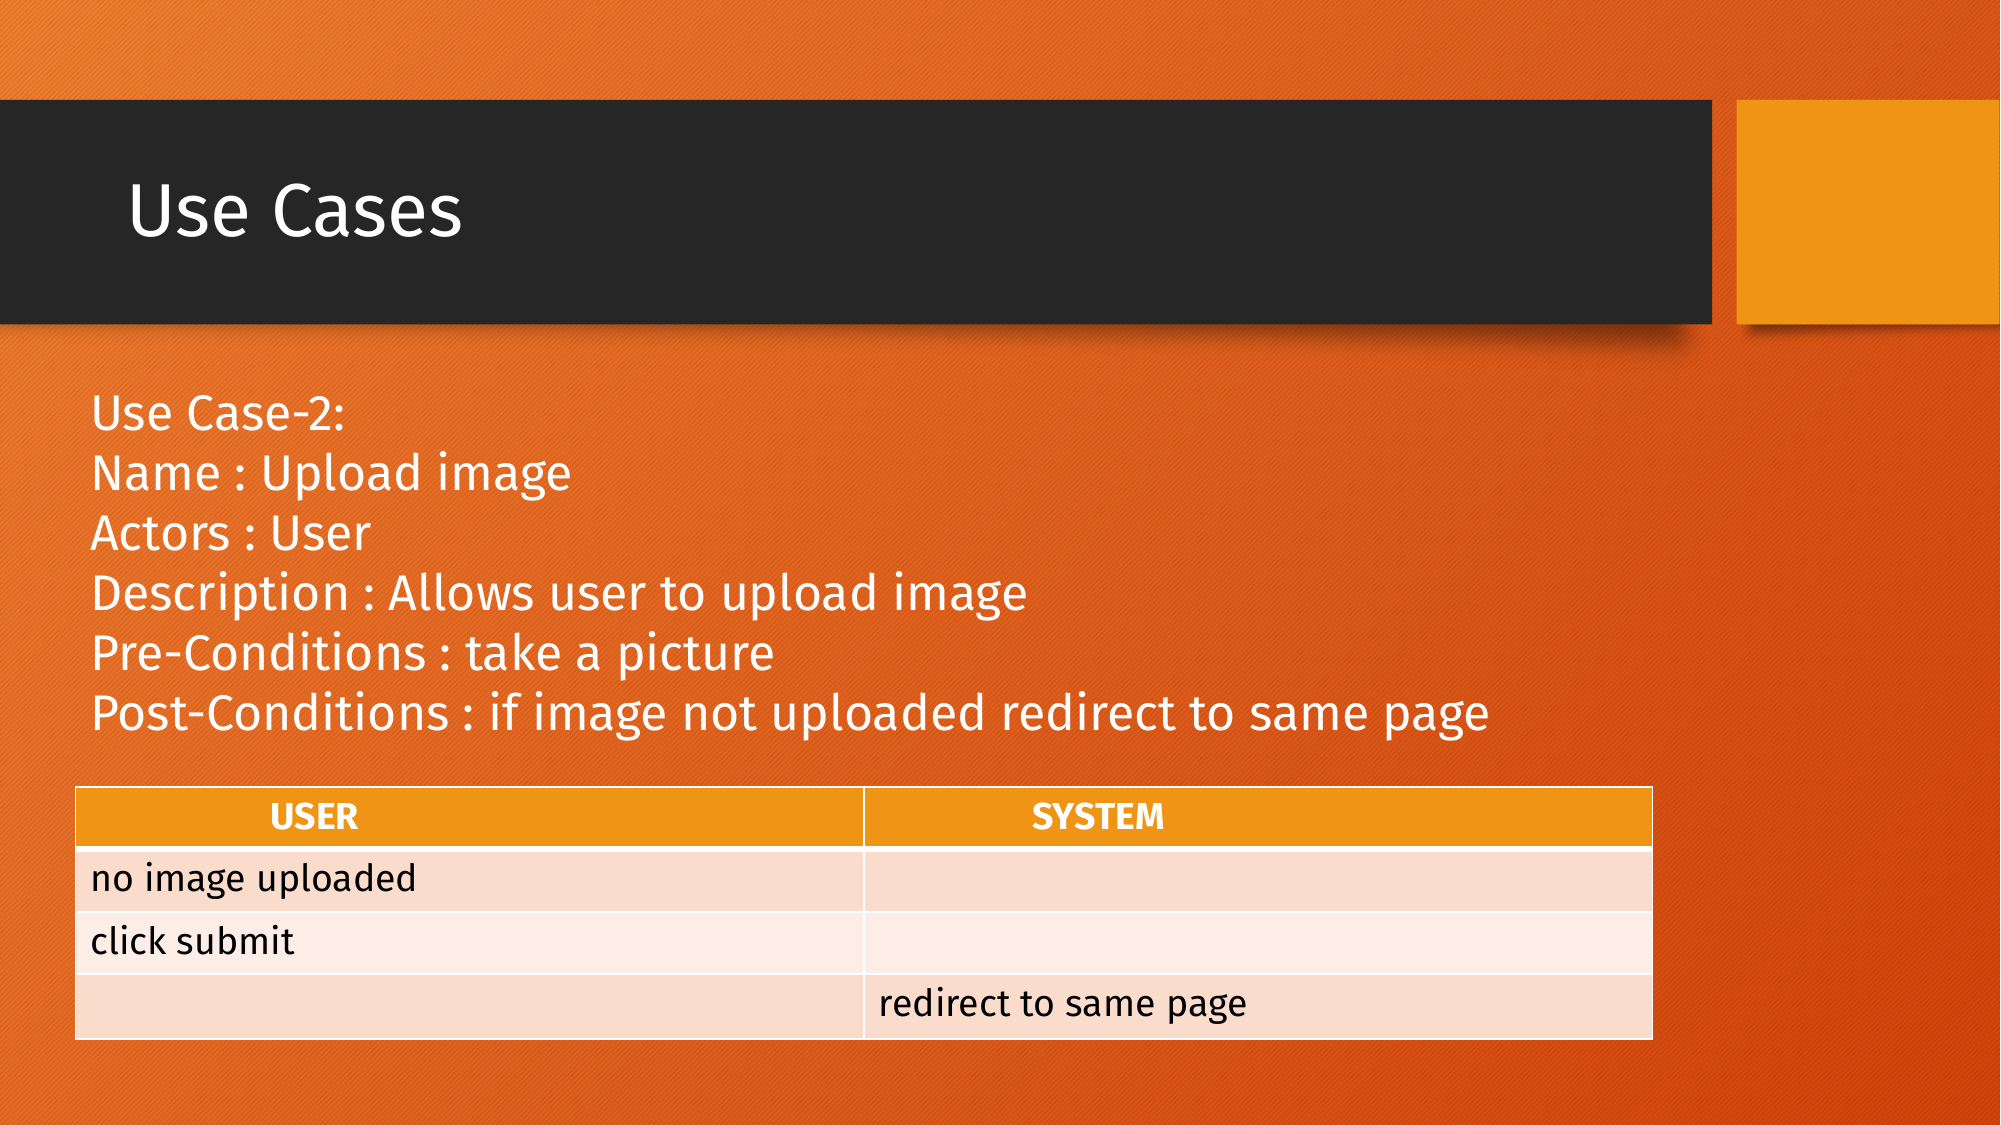

# Use Cases
Use Case-2:
Name : Upload image
Actors : User
Description : Allows user to upload image
Pre-Conditions : take a picture
Post-Conditions : if image not uploaded redirect to same page
| USER | SYSTEM |
| --- | --- |
| no image uploaded |  |
| click submit |  |
|  | redirect to same page |